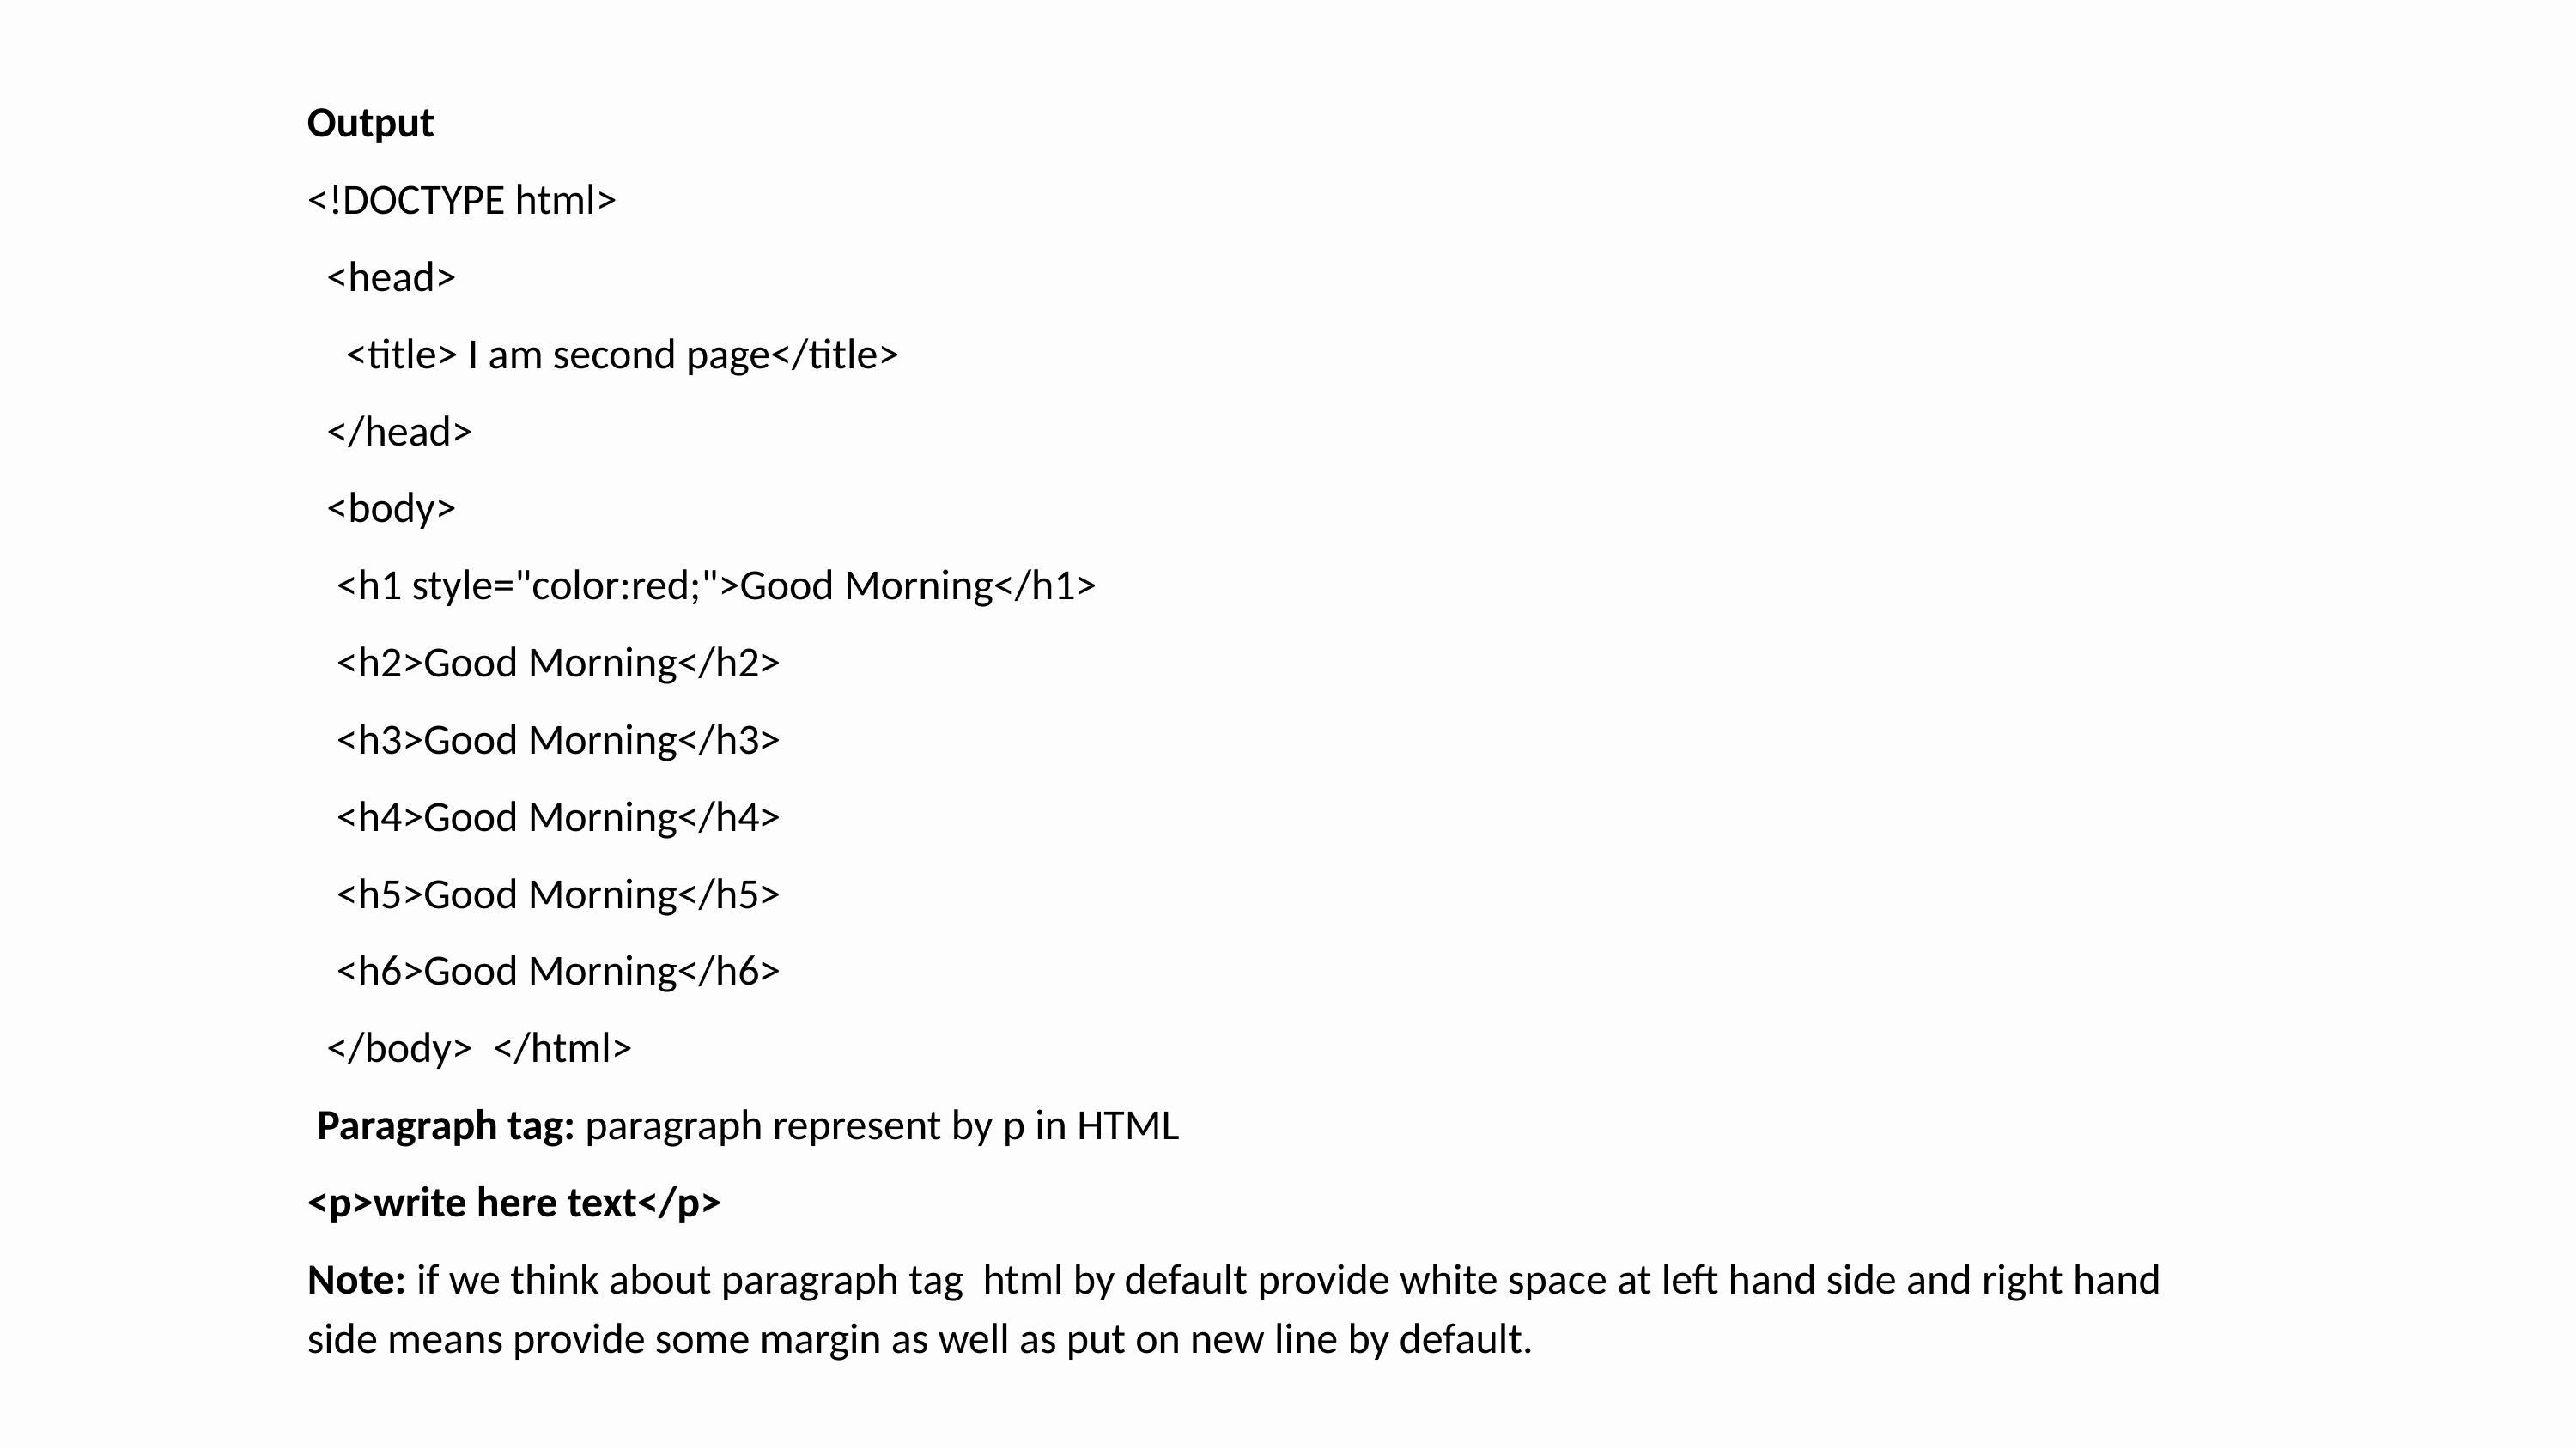

Output
<!DOCTYPE html>
  <head>
    <title> I am second page</title>
  </head>
  <body>
   <h1 style="color:red;">Good Morning</h1>
   <h2>Good Morning</h2>
   <h3>Good Morning</h3>
   <h4>Good Morning</h4>
   <h5>Good Morning</h5>
   <h6>Good Morning</h6>
  </body>  </html>
 Paragraph tag: paragraph represent by p in HTML
<p>write here text</p>
Note: if we think about paragraph tag  html by default provide white space at left hand side and right hand side means provide some margin as well as put on new line by default.